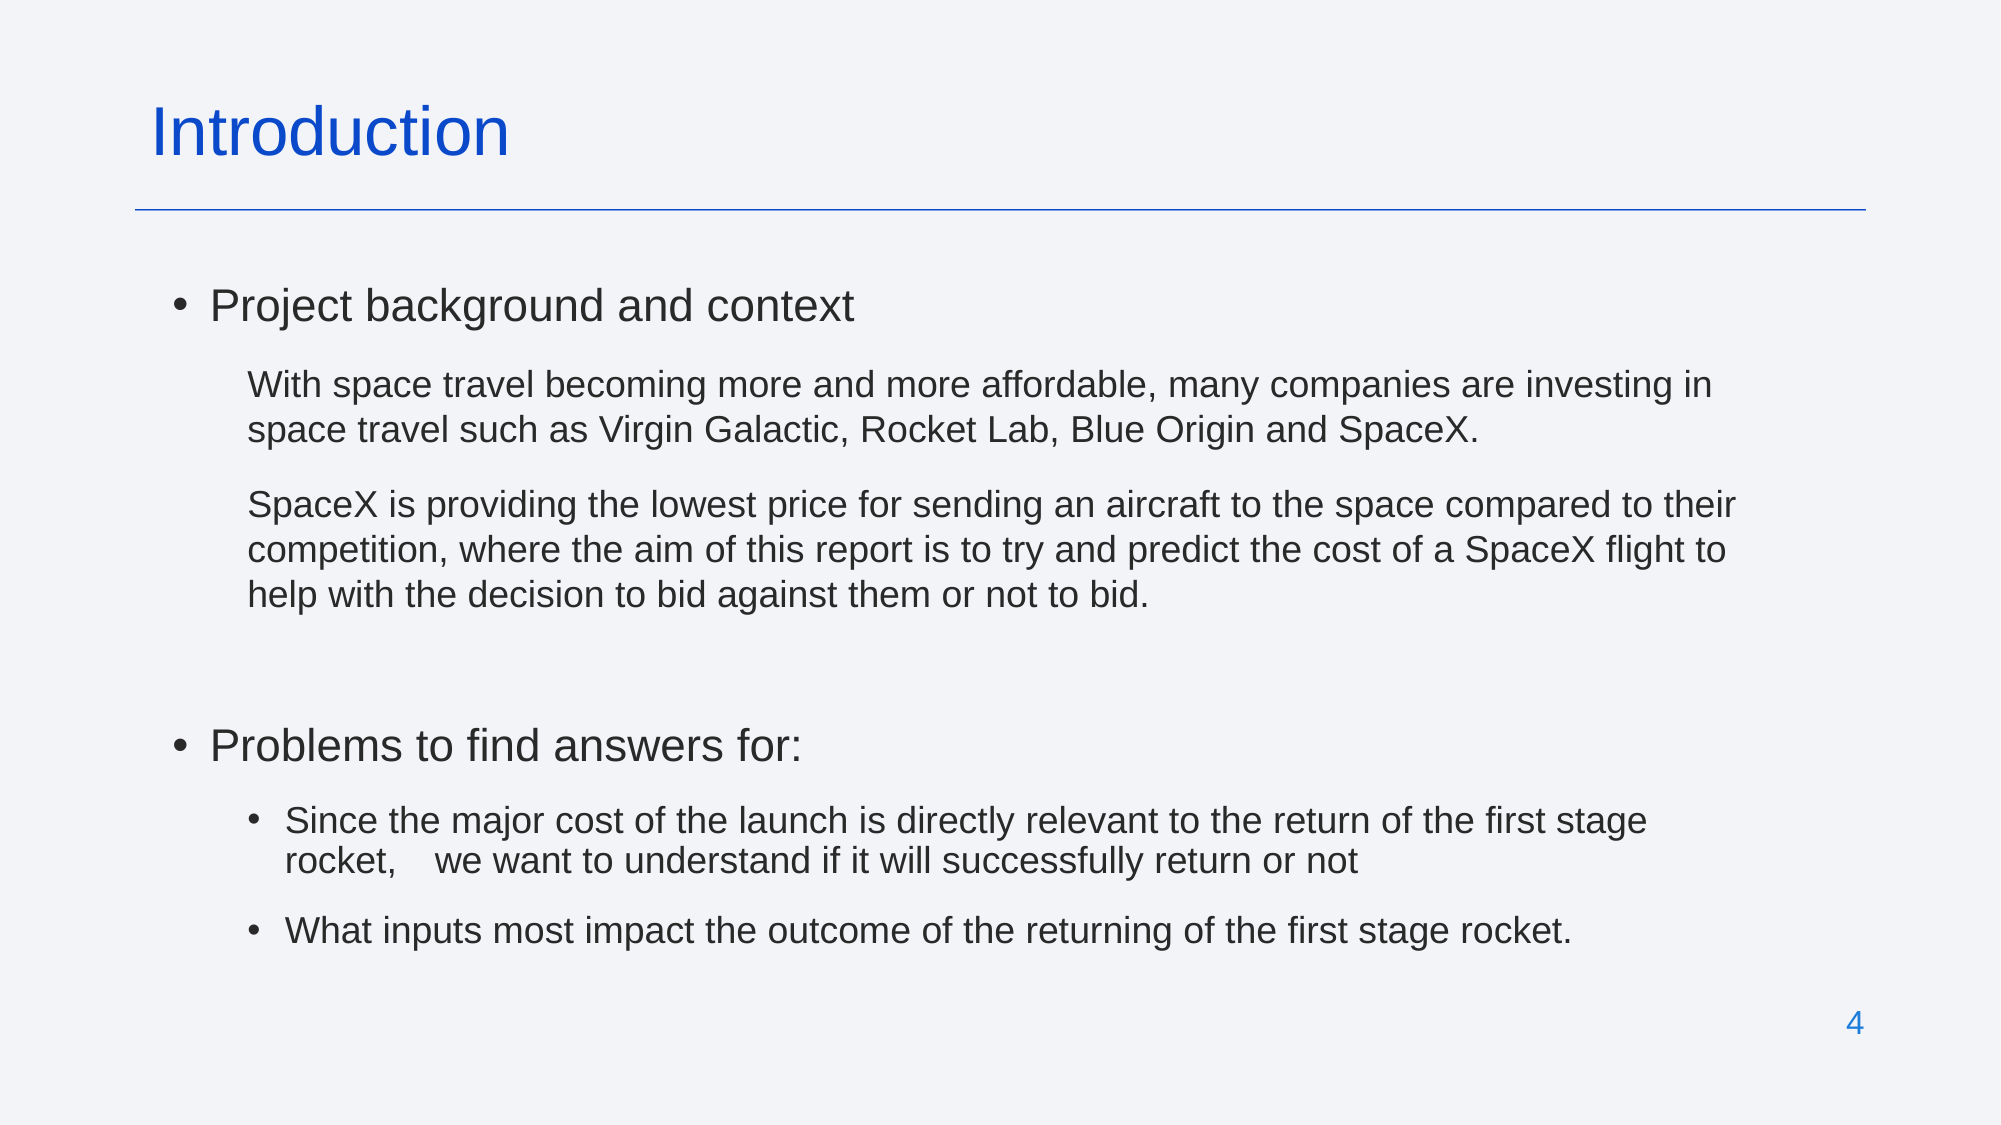

Introduction
Project background and context
With space travel becoming more and more affordable, many companies are investing in space travel such as Virgin Galactic, Rocket Lab, Blue Origin and SpaceX.
SpaceX is providing the lowest price for sending an aircraft to the space compared to their competition, where the aim of this report is to try and predict the cost of a SpaceX flight to help with the decision to bid against them or not to bid.

Problems to find answers for:
Since the major cost of the launch is directly relevant to the return of the first stage rocket, 	we want to understand if it will successfully return or not
What inputs most impact the outcome of the returning of the first stage rocket.
4